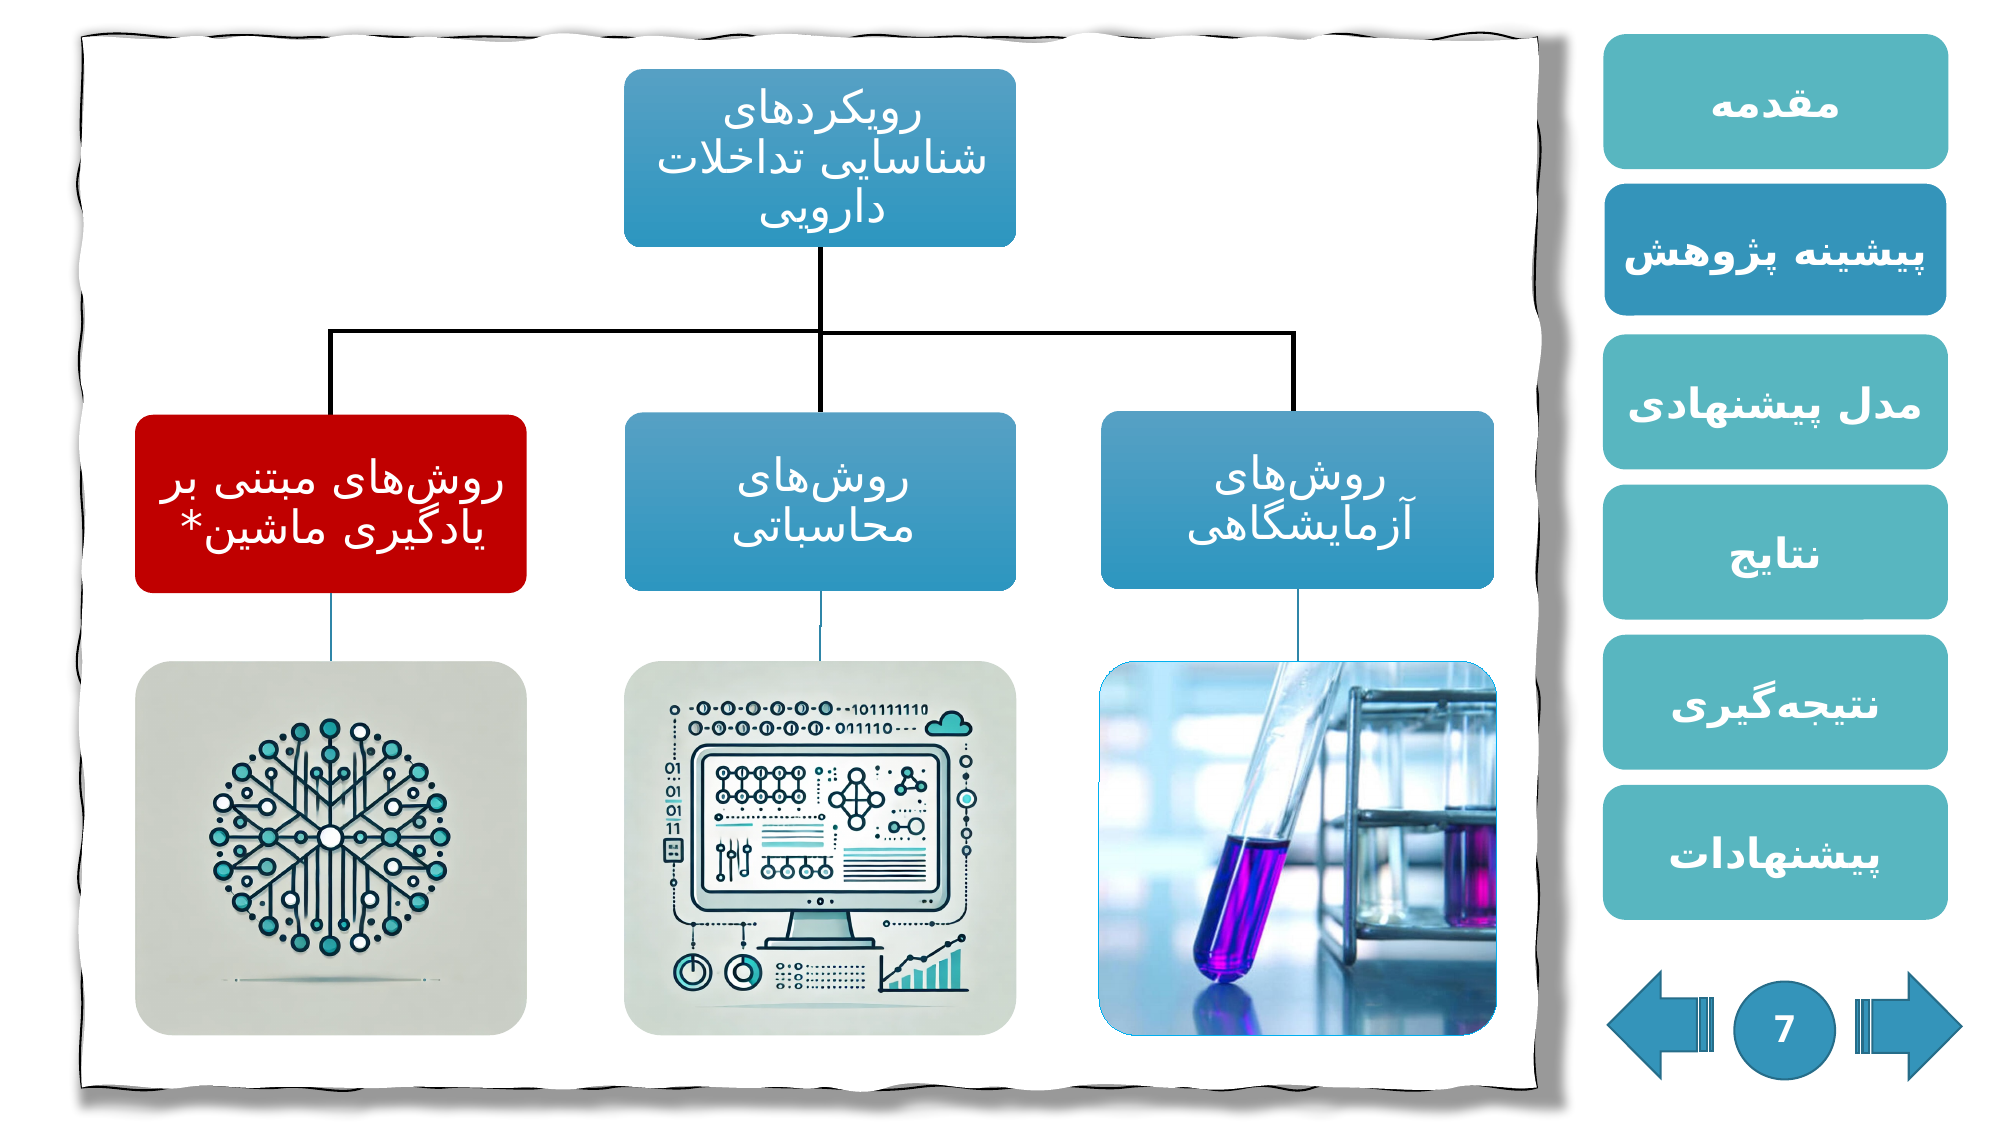

رویکردهای شناسایی تداخلات دارویی
روش‌های مبتنی بر یادگیری ماشین*

روش‌های محاسباتی

روش‌های آزمایشگاهی

7